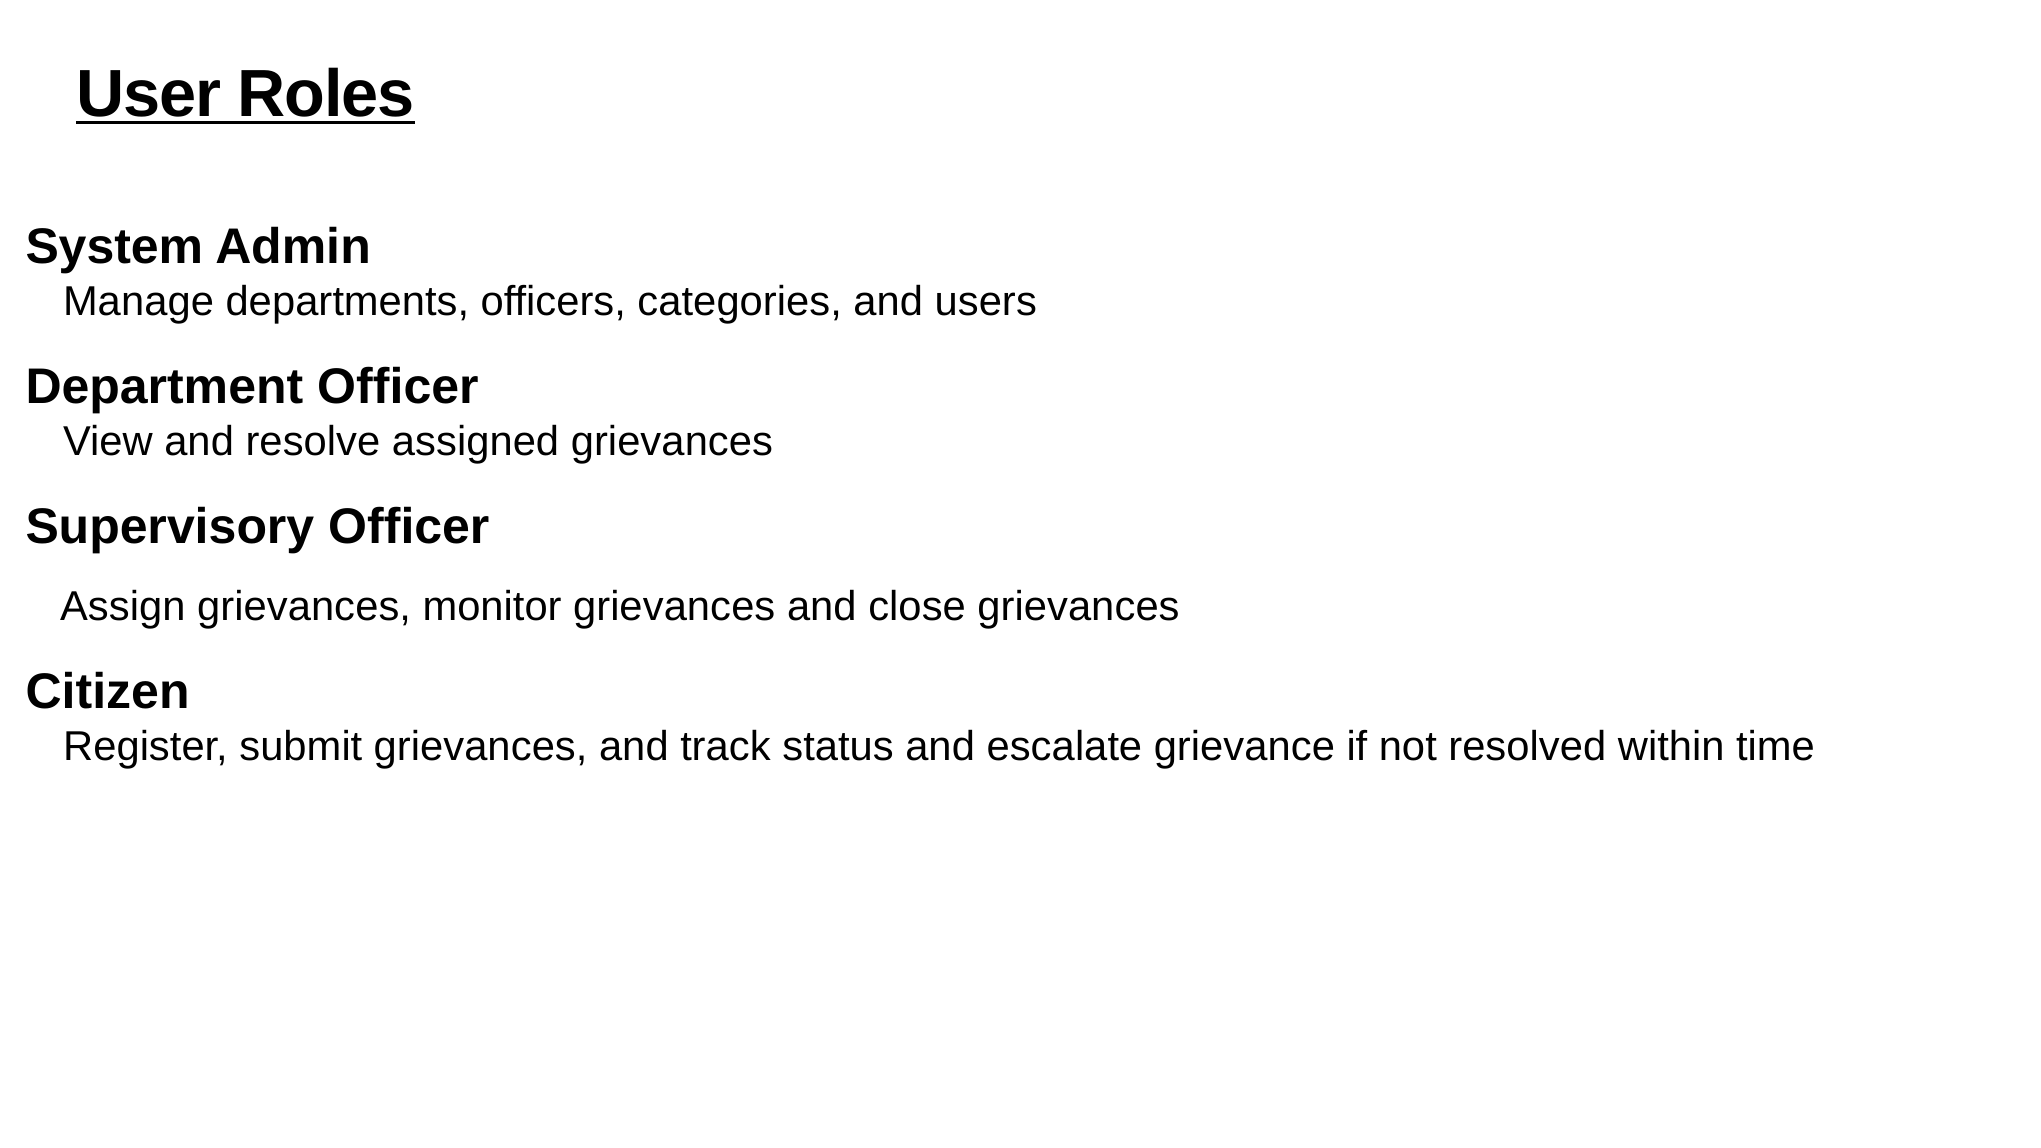

# User Roles
System Admin
Manage departments, officers, categories, and users
Department Officer
View and resolve assigned grievances
Supervisory Officer
   Assign grievances, monitor grievances and close grievances
Citizen
Register, submit grievances, and track status and escalate grievance if not resolved within time